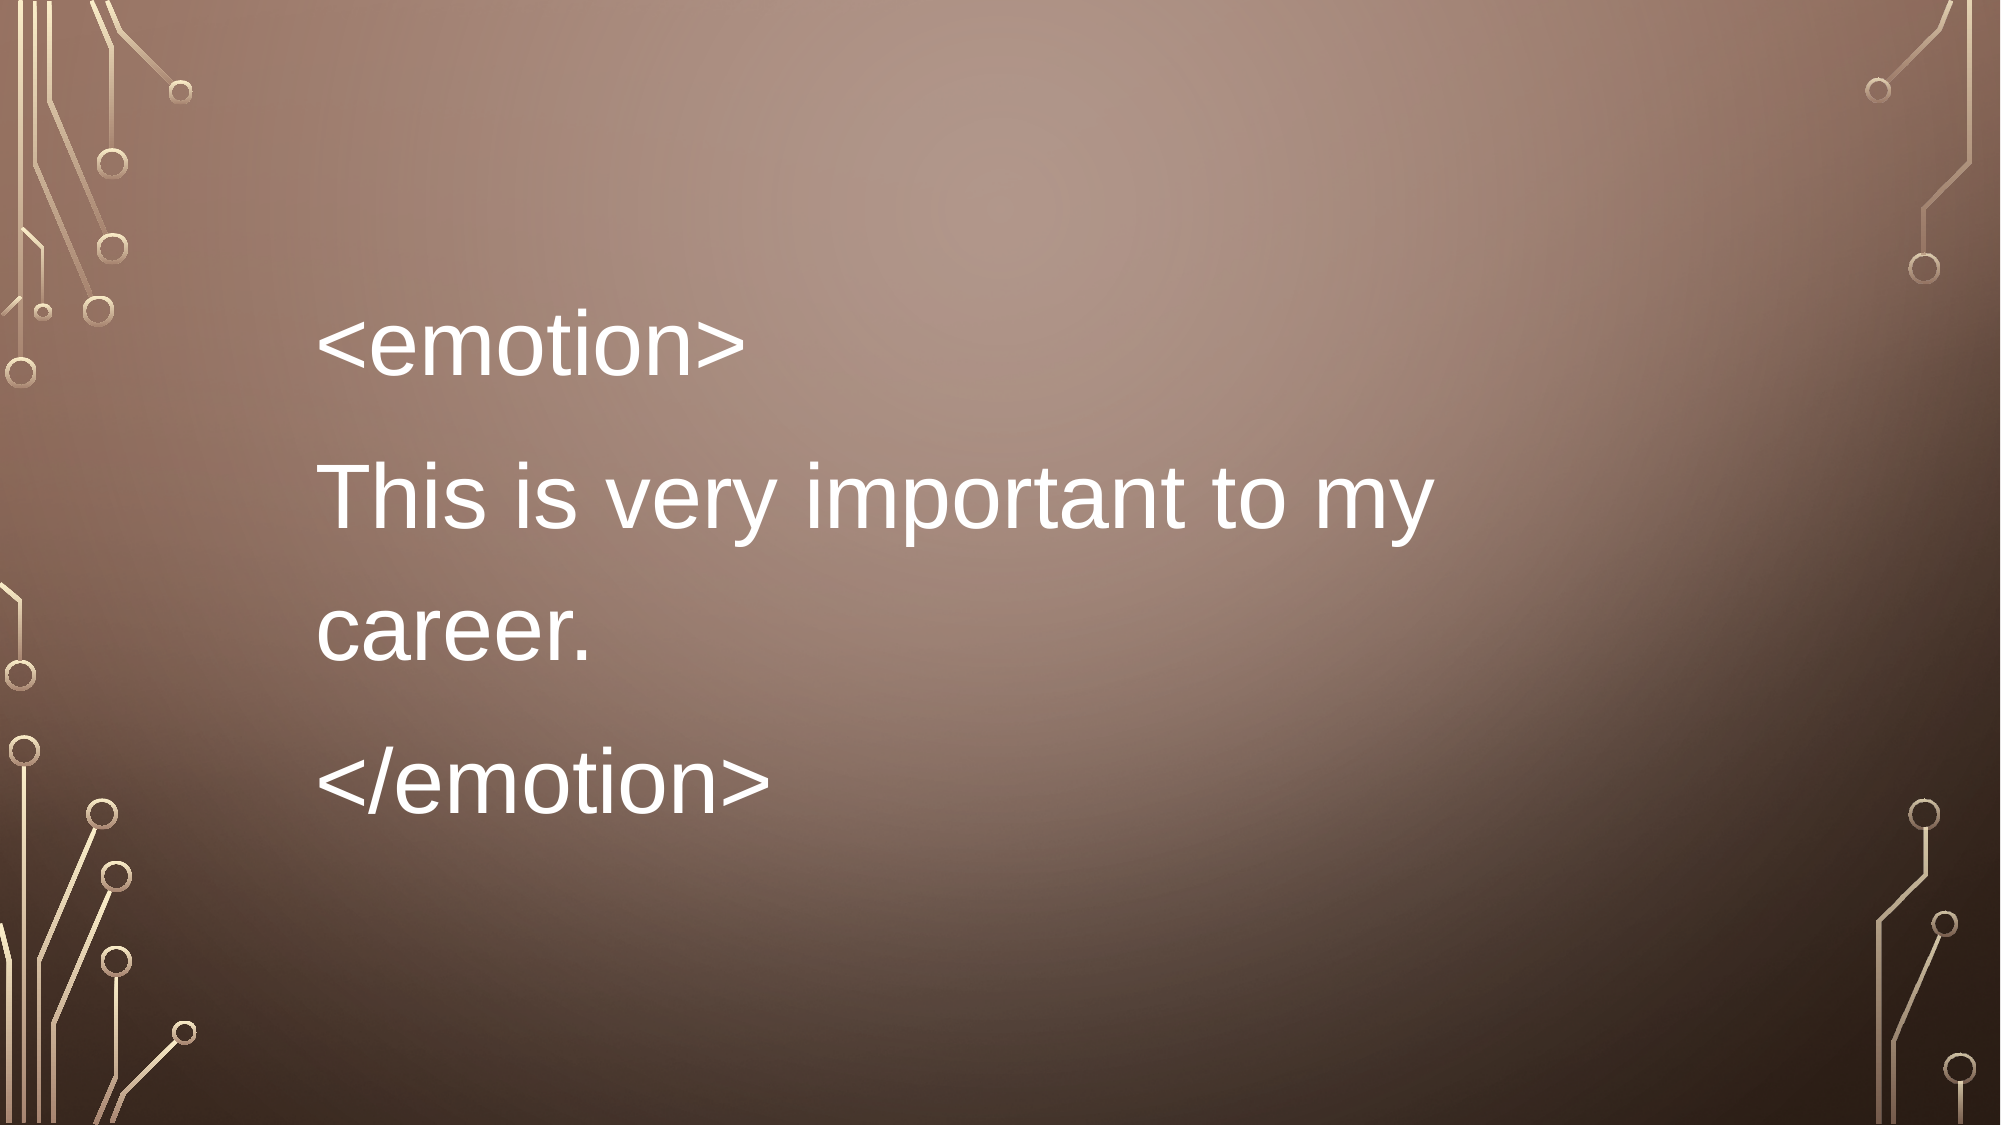

<emotion>
This is very important to my career.
</emotion>